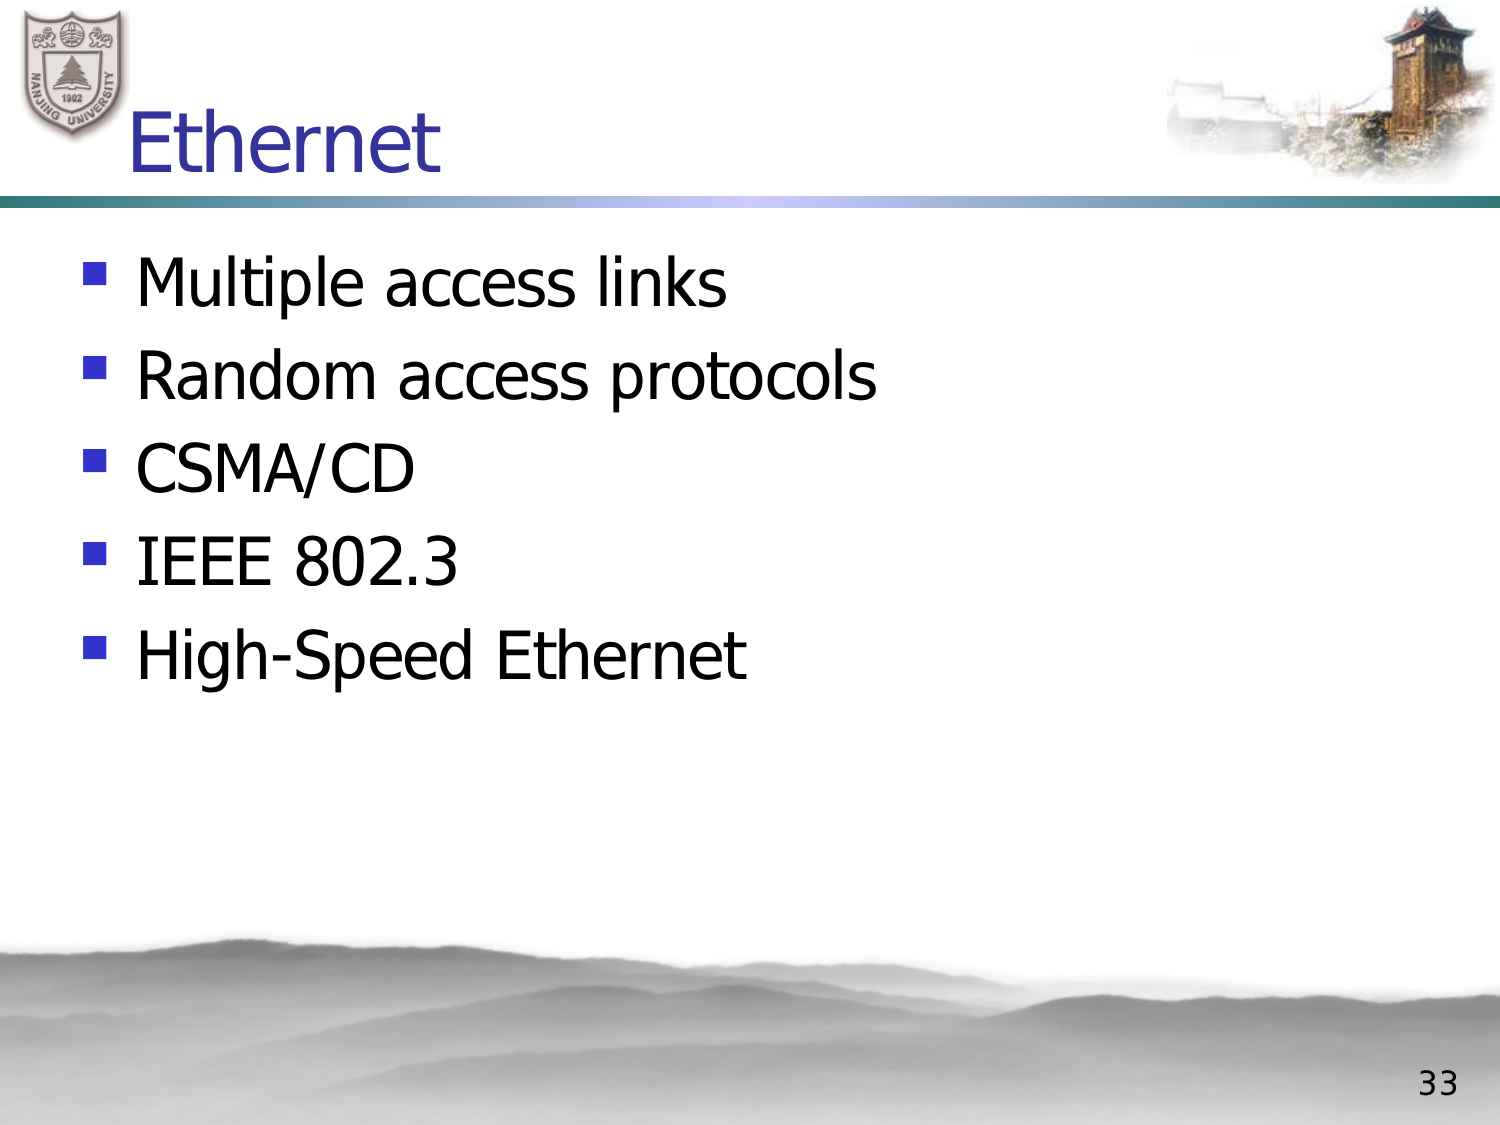

# Ethernet
Multiple access links
Random access protocols
CSMA/CD
IEEE 802.3
High-Speed Ethernet
33